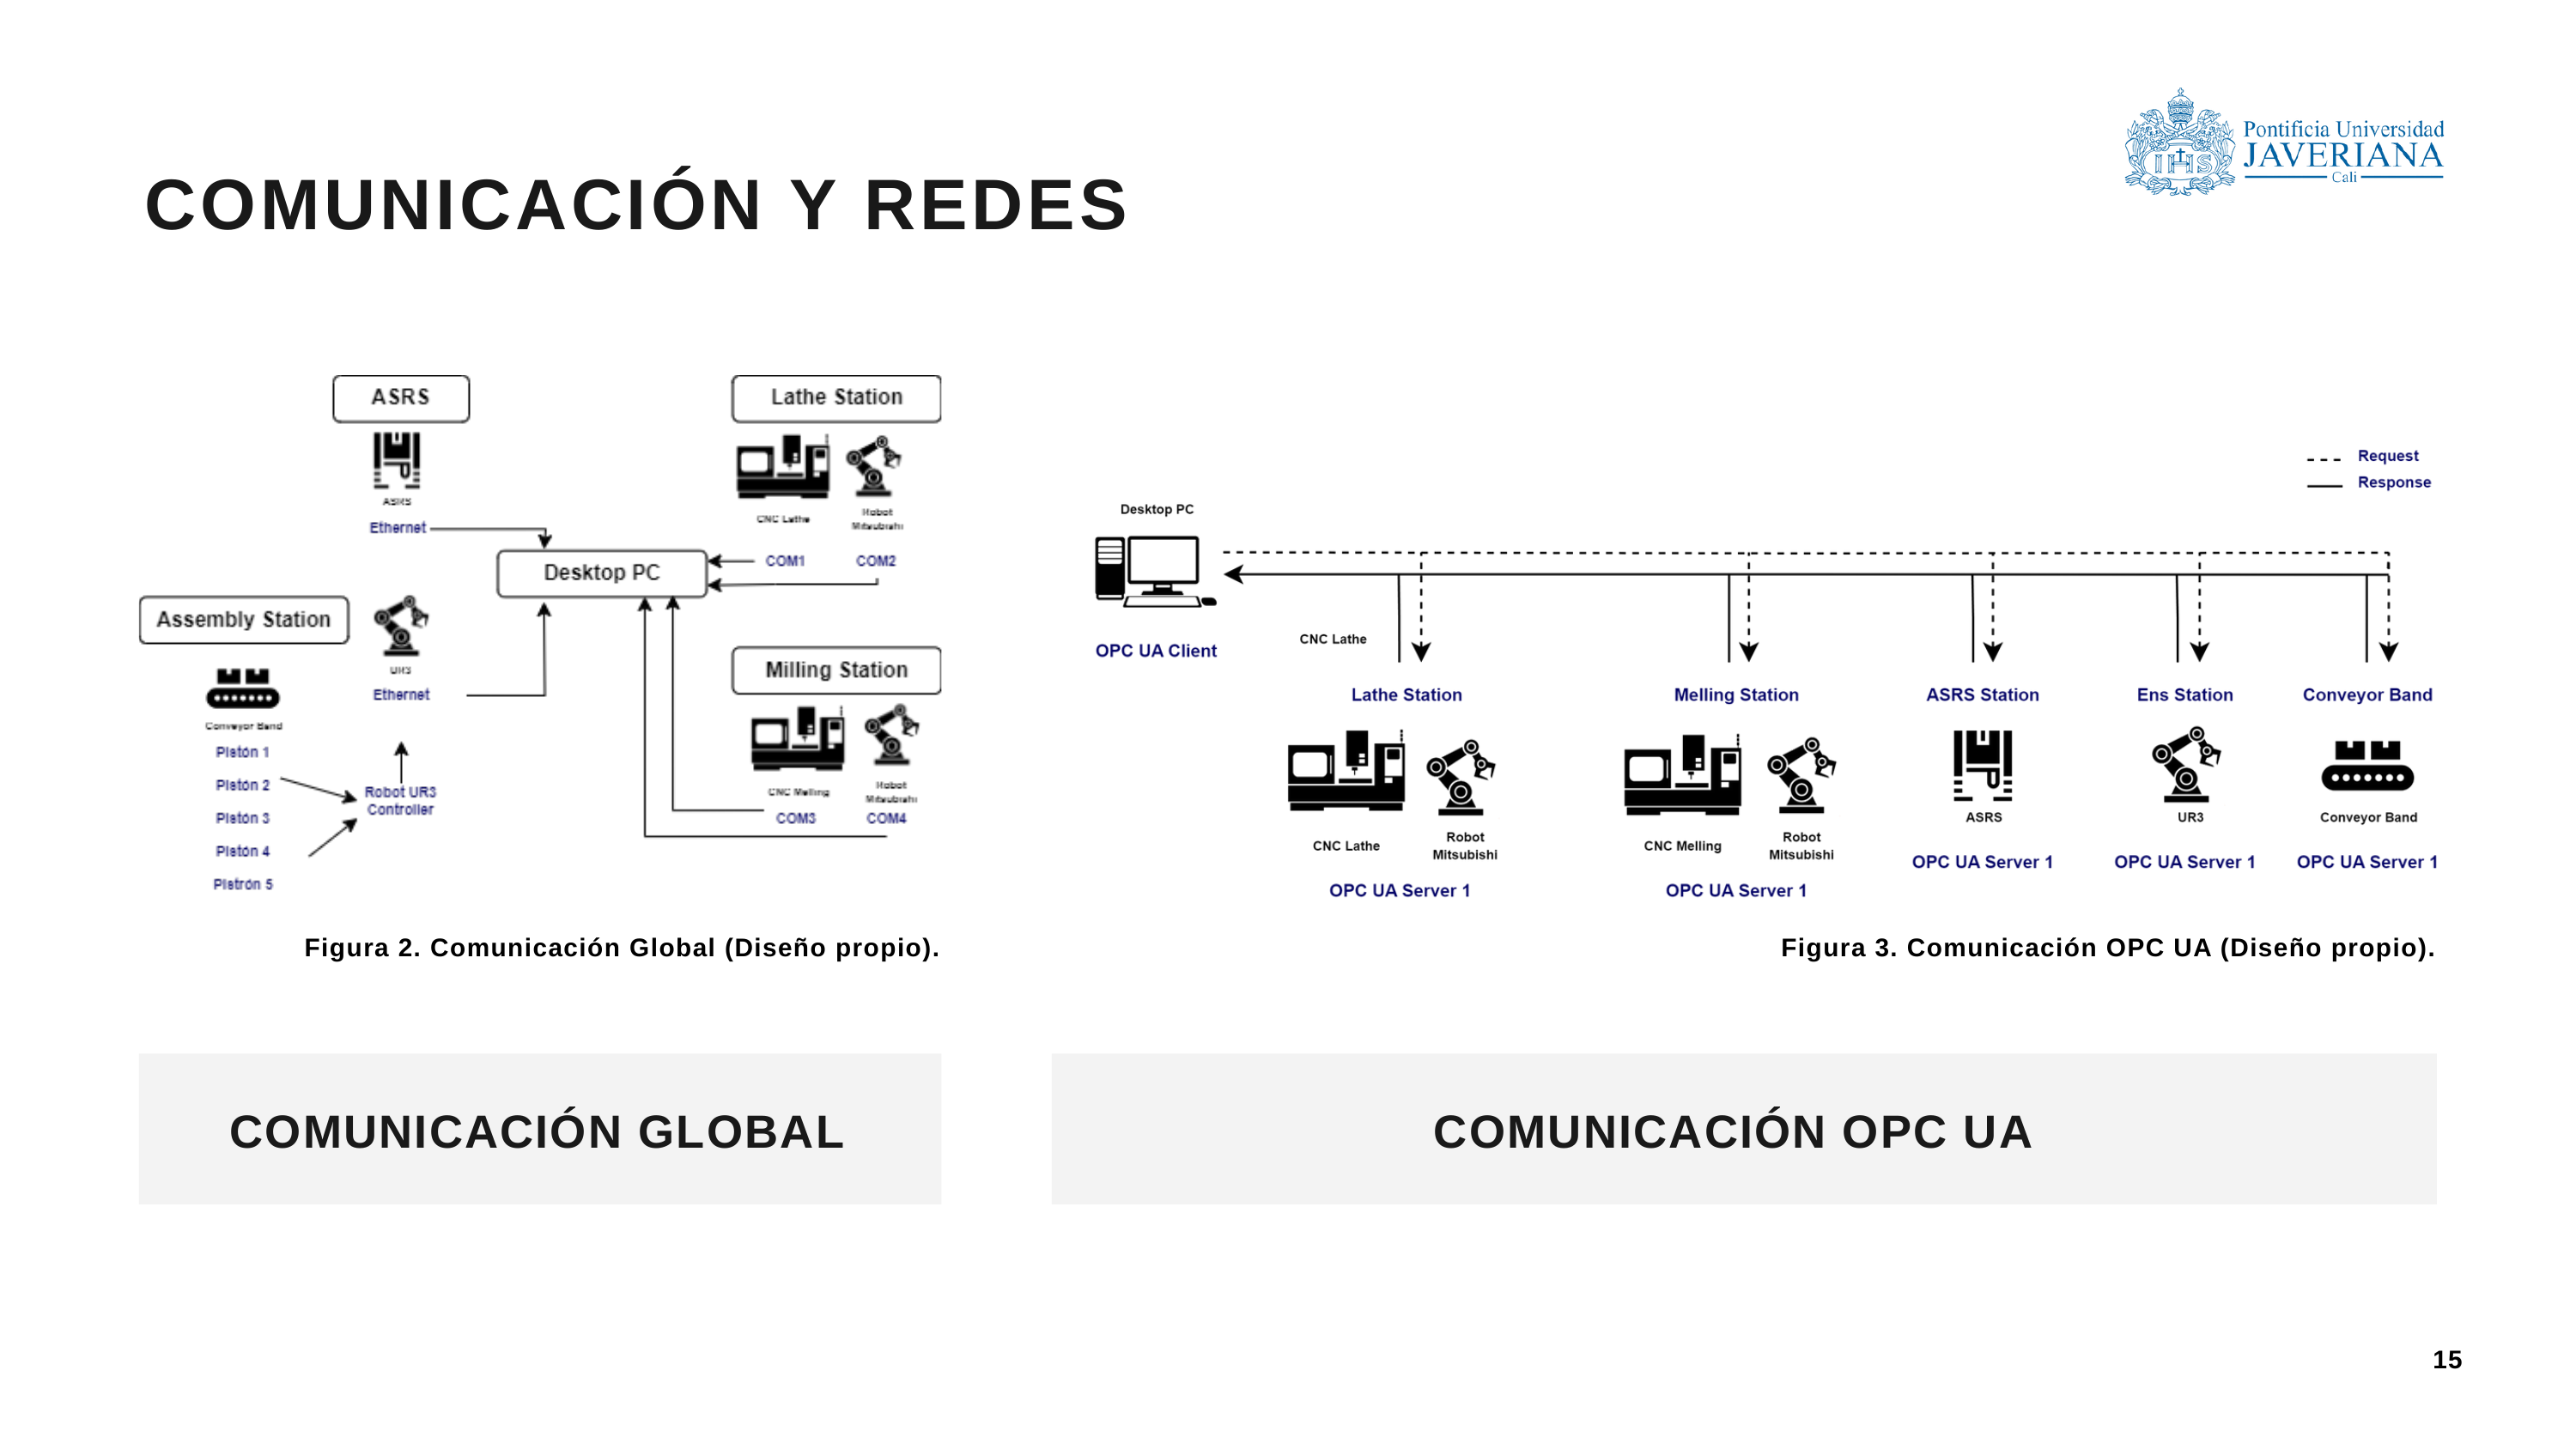

COMUNICACIÓN Y REDES

Figura 2. Comunicación Global (Diseño propio).
Figura 3. Comunicación OPC UA (Diseño propio).
COMUNICACIÓN GLOBAL
COMUNICACIÓN OPC UA
15